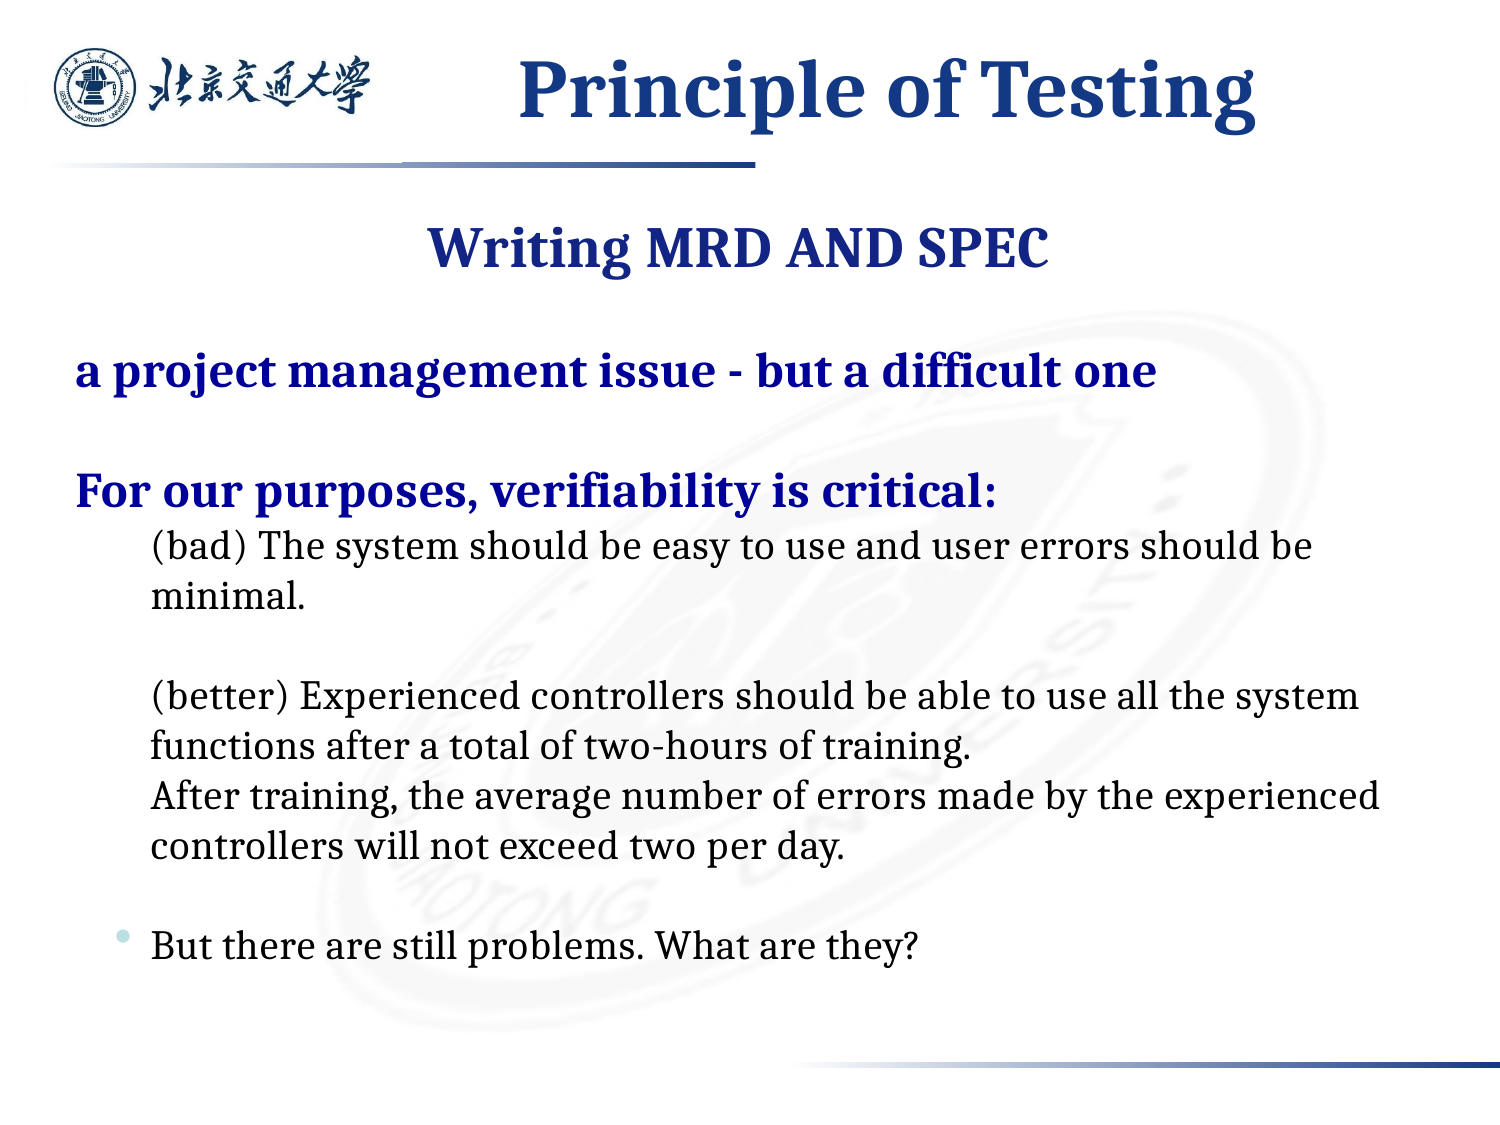

Principle of Testing
# Writing MRD AND SPEC
a project management issue - but a difficult one

For our purposes, verifiability is critical:
(bad) The system should be easy to use and user errors should be minimal.

(better) Experienced controllers should be able to use all the system functions after a total of two-hours of training.
After training, the average number of errors made by the experienced controllers will not exceed two per day.

But there are still problems. What are they?